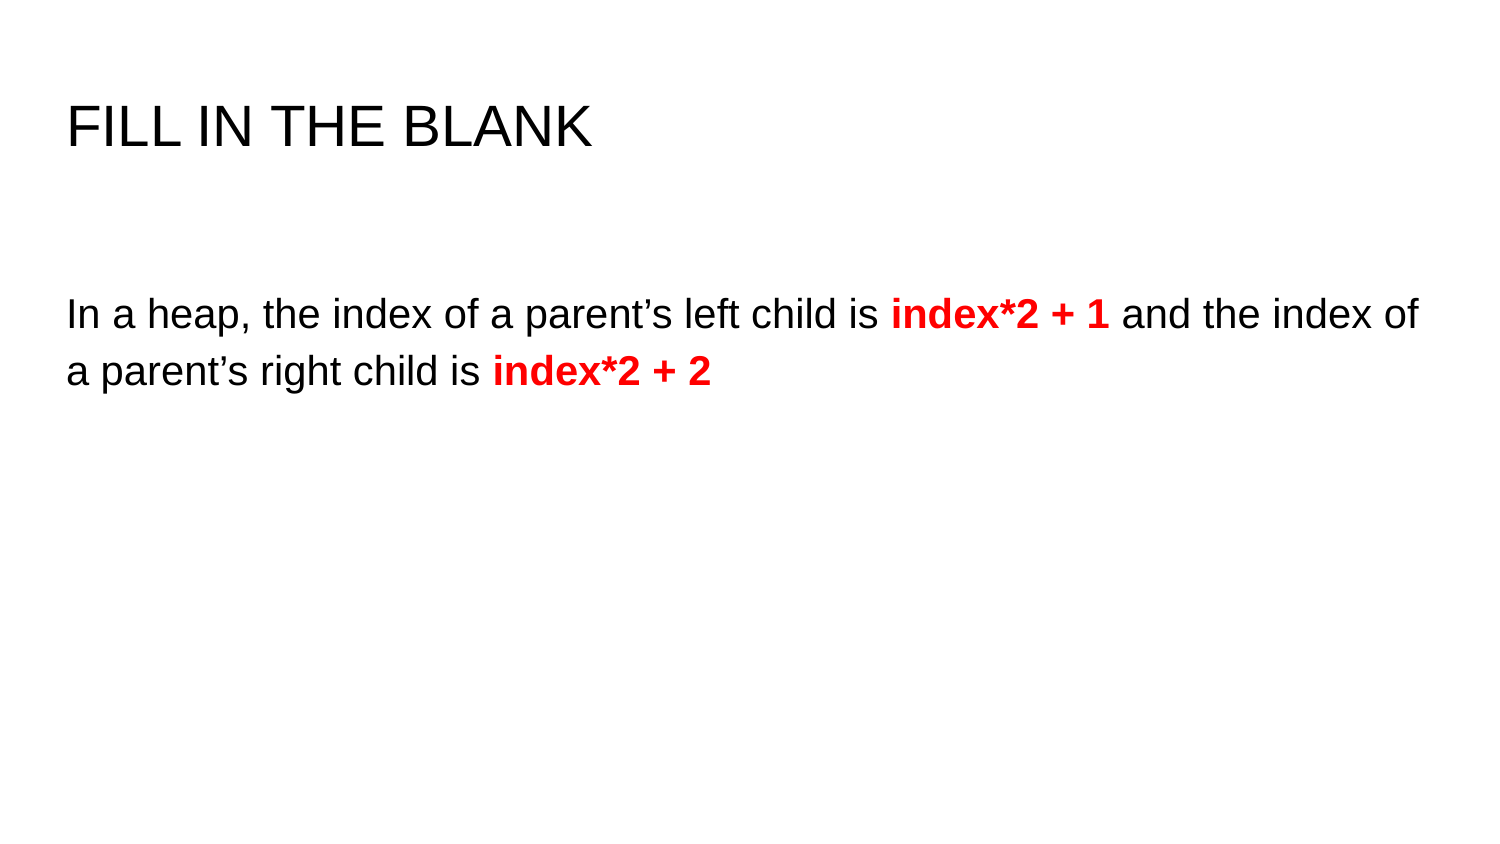

# FILL IN THE BLANK
In a heap, the index of a parent’s left child is index*2 + 1 and the index of a parent’s right child is index*2 + 2